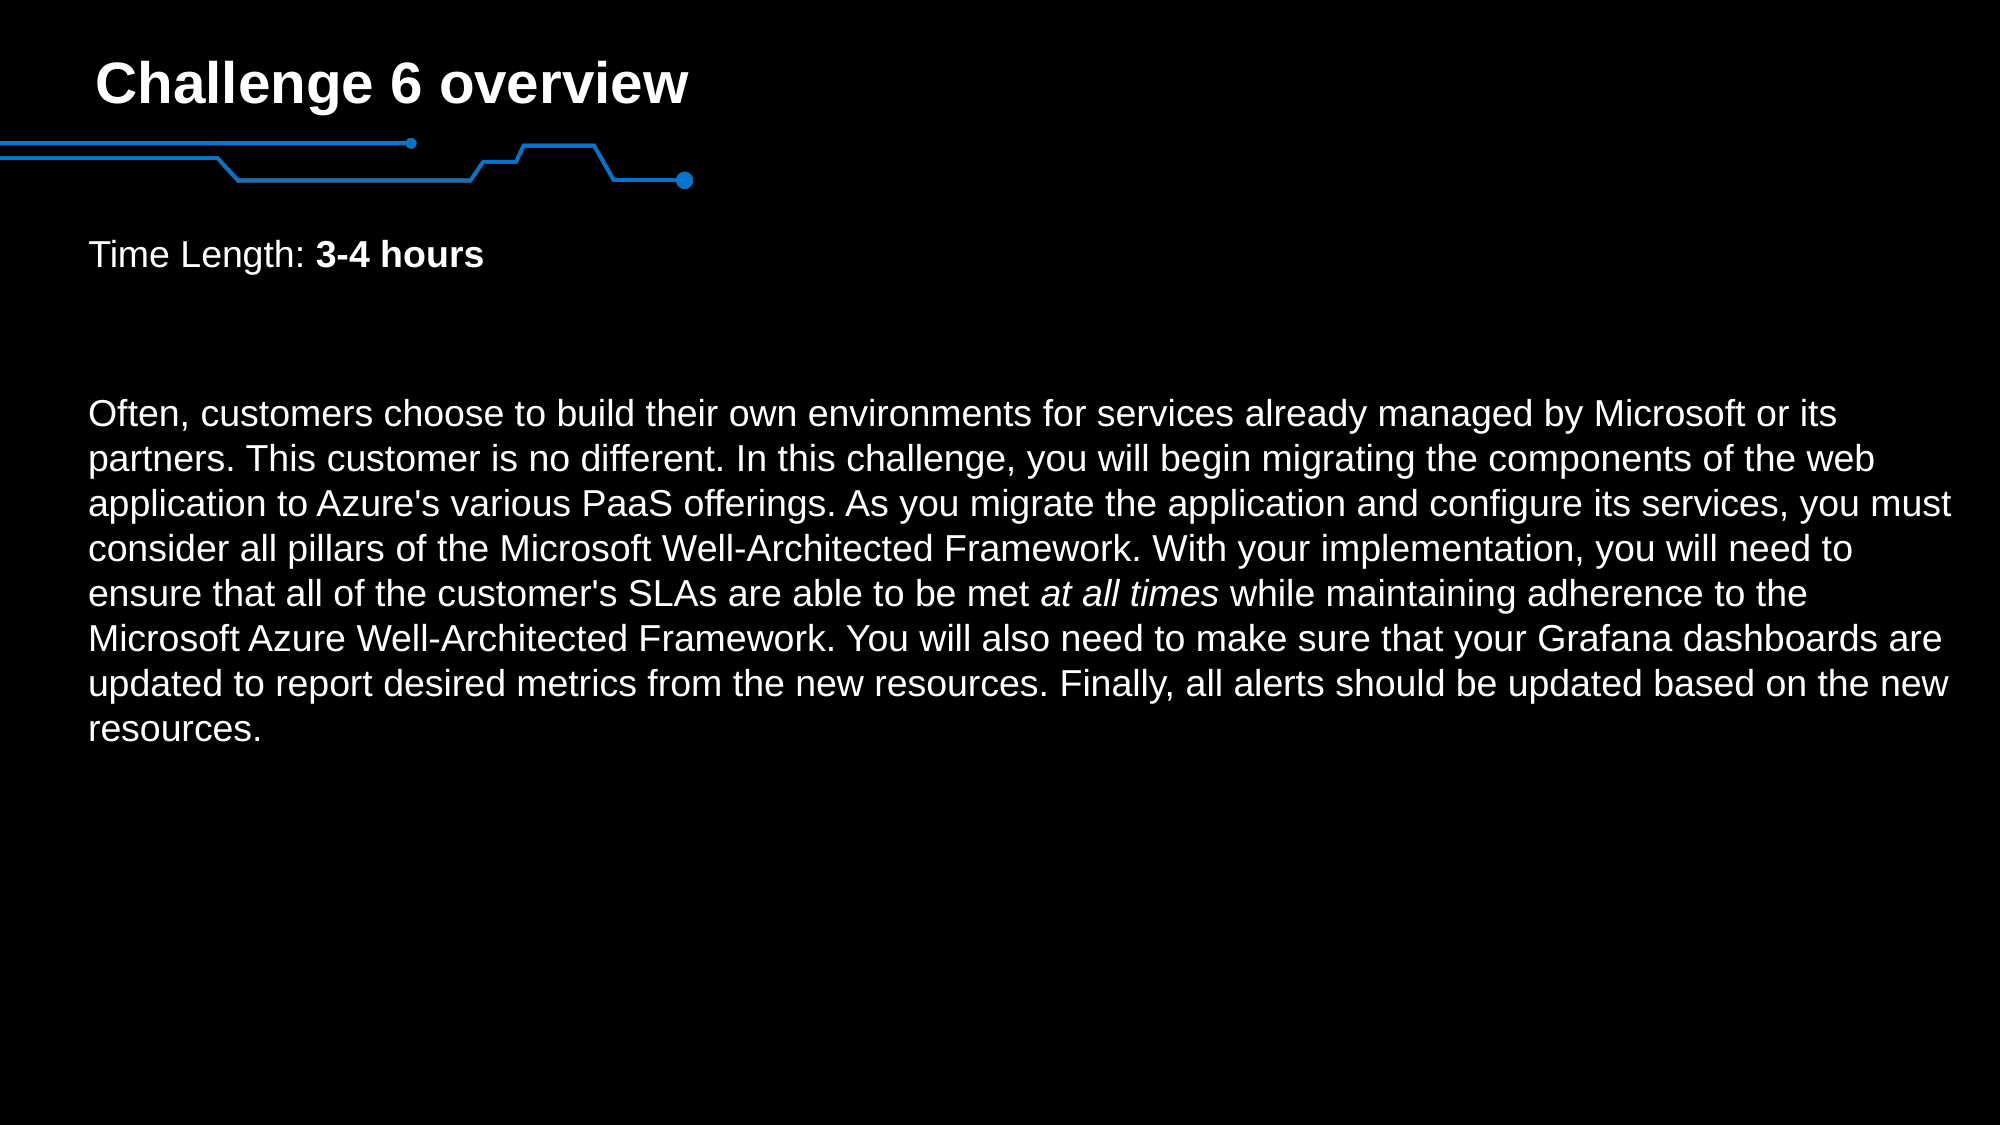

# Challenge 6 overview
Time Length: 3-4 hours
Often, customers choose to build their own environments for services already managed by Microsoft or its partners. This customer is no different. In this challenge, you will begin migrating the components of the web application to Azure's various PaaS offerings. As you migrate the application and configure its services, you must consider all pillars of the Microsoft Well-Architected Framework. With your implementation, you will need to ensure that all of the customer's SLAs are able to be met at all times while maintaining adherence to the Microsoft Azure Well-Architected Framework. You will also need to make sure that your Grafana dashboards are updated to report desired metrics from the new resources. Finally, all alerts should be updated based on the new resources.